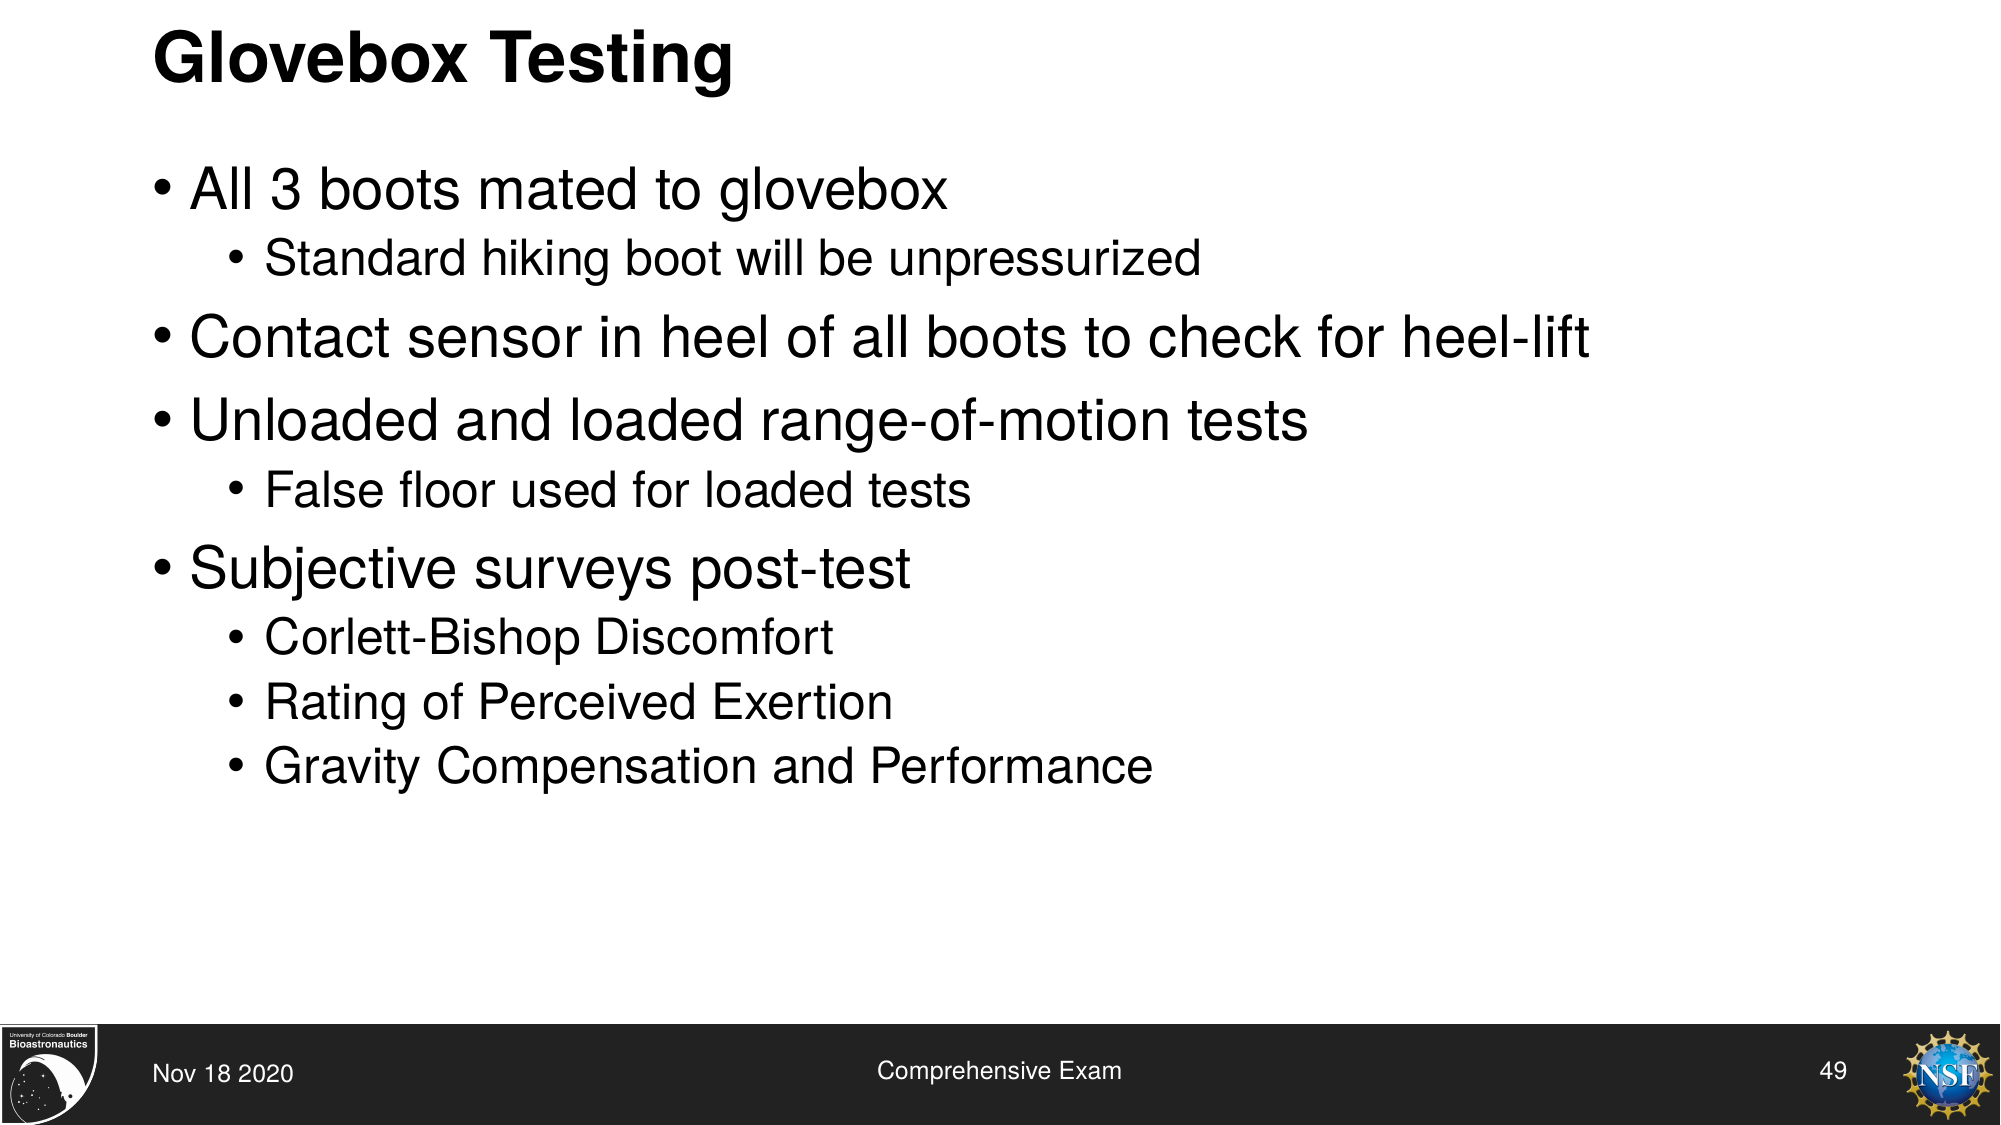

# Glovebox Testing
All 3 boots mated to glovebox
Standard hiking boot will be unpressurized
Contact sensor in heel of all boots to check for heel-lift
Unloaded and loaded range-of-motion tests
False floor used for loaded tests
Subjective surveys post-test
Corlett-Bishop Discomfort
Rating of Perceived Exertion
Gravity Compensation and Performance

Nov 18 2020
Comprehensive Exam
49